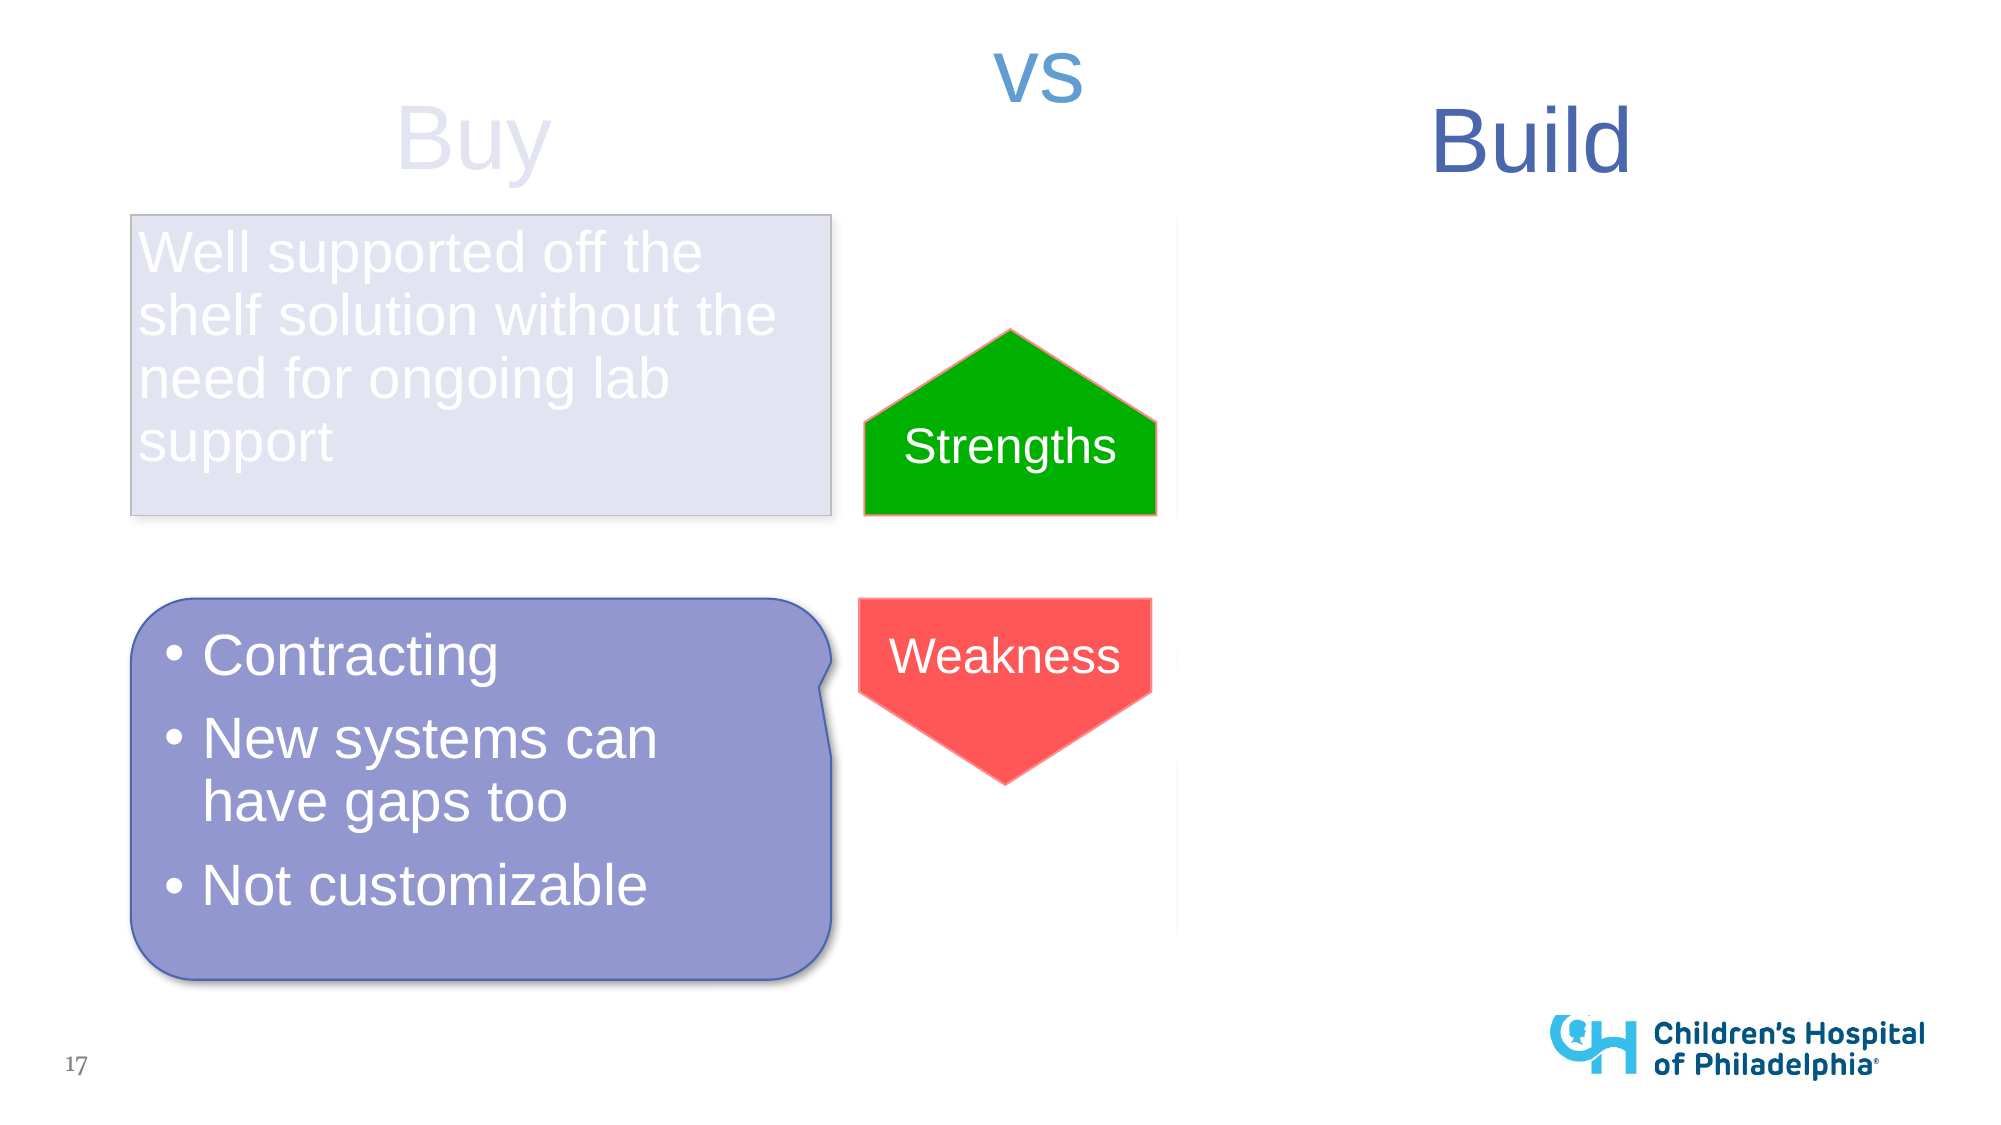

# vs

Buy
Build

Well supported off the shelf solution without the need for ongoing lab support
Fit for purpose custom solution with potential to grow with the laboratory

Strengths

Contracting
New systems can have gaps too
• Not customizable

Coding not a common skillset in laboratory personnel
"Risky" lab owns the continued maintenance
Weakness